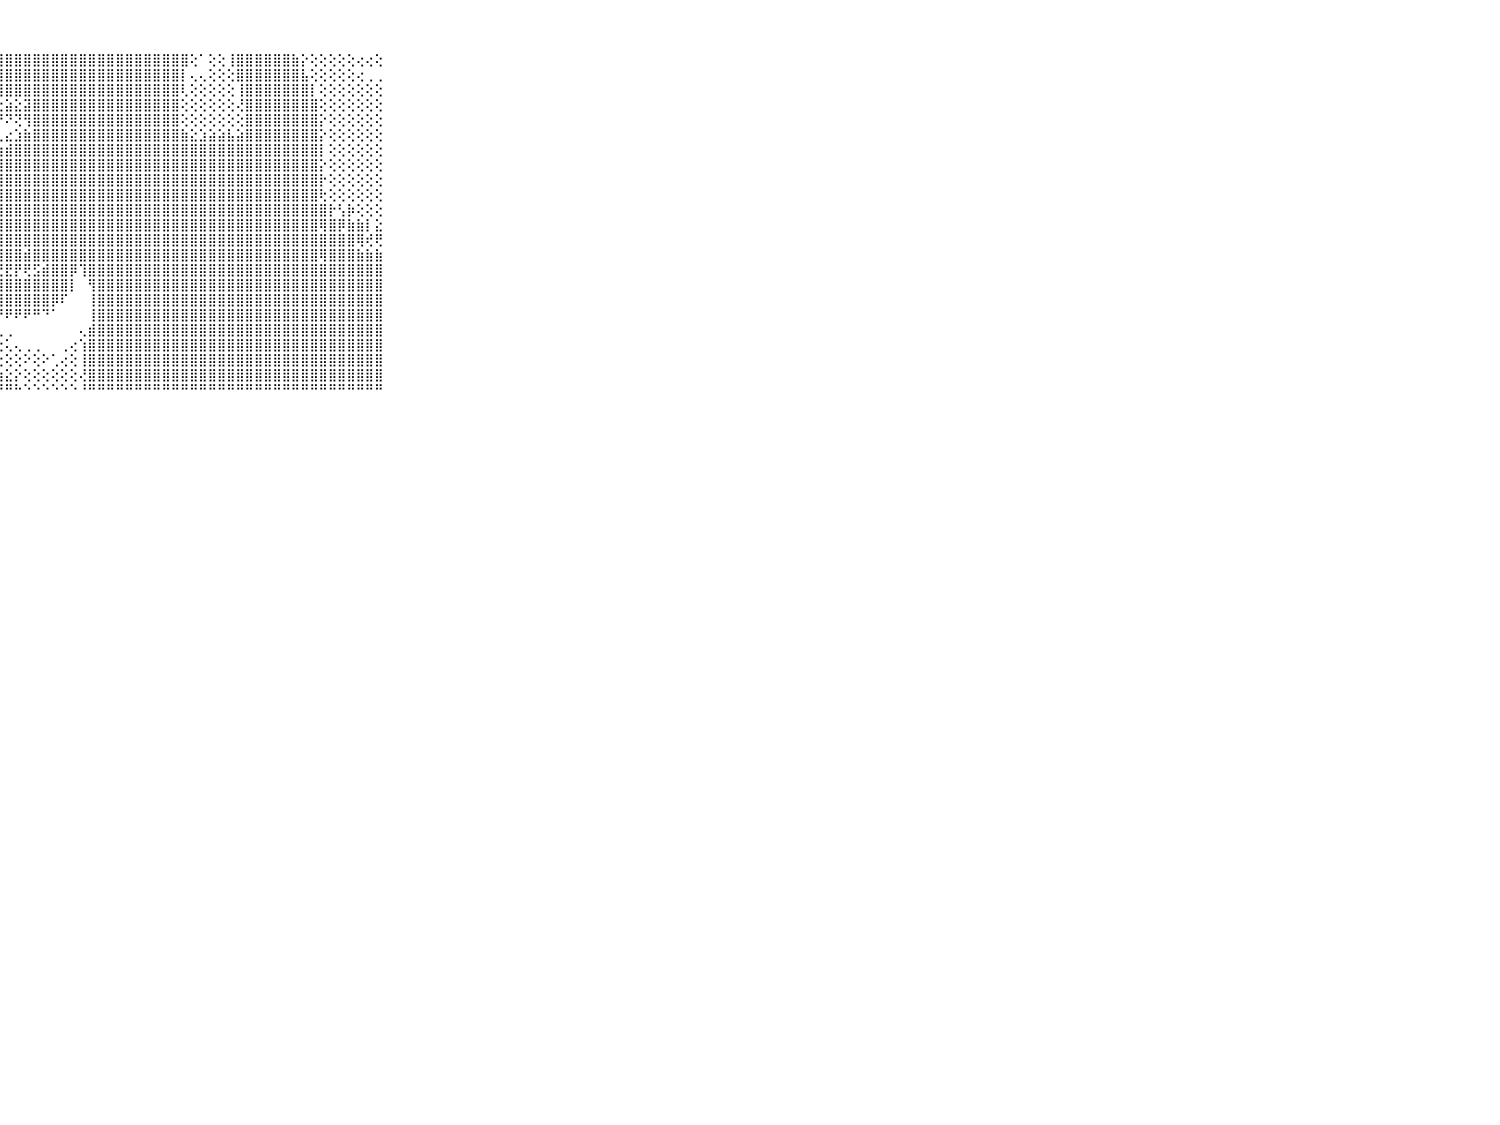

⠀⠀⠀⠀⠀⠀⠀⠀⠀⠀⠀⣿⣿⣿⣿⣿⣿⣿⣿⣿⣿⣿⣿⣿⣿⣿⣿⣿⣿⣿⣿⣿⣿⣿⣿⣿⣿⣿⣿⣿⣿⣿⣿⣿⣿⣿⣿⣿⢕⠁⢕⢕⢸⣿⣿⣿⣿⣿⣿⣷⡕⢕⢕⢕⢕⢕⢔⢔⢕⠀⠀⠀⠀⠀⠀⠀⠀⠀⠀⠀⠀
⠀⠀⠀⠀⠀⠀⠀⠀⠀⠀⠀⣿⣿⣿⣿⣿⣿⣿⣿⣿⣿⣿⣿⣿⣿⣿⣿⣿⣿⣿⣿⣿⣿⣿⣿⣿⣿⣿⣿⣿⣿⣿⣿⣿⣿⣿⣿⡇⢄⢄⢕⢕⢕⣿⣿⣿⣿⣿⣿⣿⣧⢕⢕⢕⢕⢕⢔⢀⢀⠀⠀⠀⠀⠀⠀⠀⠀⠀⠀⠀⠀
⠀⠀⠀⠀⠀⠀⠀⠀⠀⠀⠀⣿⣿⣿⣿⣿⣿⣿⣿⣿⣿⣿⣿⢿⢿⢿⢿⣿⣿⣿⣿⣿⣿⣿⣿⣿⣿⣿⣿⣿⣿⣿⣿⣿⣿⣿⣿⢇⢕⢕⢕⢕⢕⢸⣿⣿⣿⣿⣿⣿⣿⡇⢕⢕⢕⢕⢕⢕⢕⠀⠀⠀⠀⠀⠀⠀⠀⠀⠀⠀⠀
⠀⠀⠀⠀⠀⠀⠀⠀⠀⠀⠀⣿⣿⣿⣿⣿⣿⣿⣿⣿⡿⢇⠁⢄⢔⢕⢕⢕⣵⣕⣽⣿⣿⣿⣿⣿⣿⣿⣿⣿⣿⣿⣿⣿⣿⣿⣿⢕⢕⢕⢕⢕⢕⢜⣿⣿⣿⣿⣿⣿⣿⣿⢕⢕⢕⢕⢕⢕⢕⠀⠀⠀⠀⠀⠀⠀⠀⠀⠀⠀⠀
⠀⠀⠀⠀⠀⠀⠀⠀⠀⠀⠀⣿⣿⣿⣿⣿⣿⣿⡟⠑⠕⠁⢕⢎⣕⣼⢿⠟⠝⢝⢻⣿⣿⣿⣿⣿⣿⣿⣿⣿⣿⣿⣿⣿⣿⣿⣿⢕⢕⢕⢕⢕⢕⢕⣿⣿⣿⣿⣿⣿⣿⣿⡕⢕⢕⢕⢕⢕⢕⠀⠀⠀⠀⠀⠀⠀⠀⠀⠀⠀⠀
⠀⠀⠀⠀⠀⠀⠀⠀⠀⠀⠀⣿⣿⣿⣿⣿⣿⣟⢕⢁⢀⢄⢕⠞⠙⢁⢄⢄⣔⣱⣷⣿⣿⣿⣿⣿⣿⣿⣿⣿⣿⣿⣿⣿⣿⣿⣿⣷⣕⣱⣵⣵⣧⣵⣿⣿⣿⣿⣿⣿⣿⣿⡕⢕⢕⢕⢕⢕⢕⠀⠀⠀⠀⠀⠀⠀⠀⠀⠀⠀⠀
⠀⠀⠀⠀⠀⠀⠀⠀⠀⠀⠀⣿⣿⣿⣿⣿⣿⣇⣕⢕⢕⢕⢄⢔⣔⣕⣕⣱⣾⣿⣿⣿⣿⣿⣿⣿⣿⣿⣿⣿⣿⣿⣿⣿⣿⣿⣿⣿⣿⣿⣿⣿⣿⣿⣿⣿⣿⣿⣿⣿⣿⣿⡇⢕⢕⢕⢕⢕⢕⠀⠀⠀⠀⠀⠀⠀⠀⠀⠀⠀⠀
⠀⠀⠀⠀⠀⠀⠀⠀⠀⠀⠀⣿⣿⣿⣿⣿⣿⣿⢕⢕⢕⣷⣾⣿⣿⣿⣿⣿⣿⣿⣿⣿⣿⣿⣿⣿⣿⣿⣿⣿⣿⣿⣿⣿⣿⣿⣿⣿⣿⣿⣿⣿⣿⣿⣿⣿⣿⣿⣿⣿⣿⣿⡕⢕⢕⢕⢕⢕⢕⠀⠀⠀⠀⠀⠀⠀⠀⠀⠀⠀⠀
⠀⠀⠀⠀⠀⠀⠀⠀⠀⠀⠀⣿⣿⣿⣿⣿⣿⣿⢕⢕⢸⣿⣿⣿⣿⣿⣿⣿⣿⣿⣿⣿⣿⣿⣿⣿⣿⣿⣿⣿⣿⣿⣿⣿⣿⣿⣿⣿⣿⣿⣿⣿⣿⣿⣿⣿⣿⣿⣿⣿⣿⣿⡗⢕⢕⢕⢕⢕⢕⠀⠀⠀⠀⠀⠀⠀⠀⠀⠀⠀⠀
⠀⠀⠀⠀⠀⠀⠀⠀⠀⠀⠀⣿⣿⣿⣿⣿⣿⣿⣇⢕⢸⣿⣿⣿⣿⣿⣿⣿⣿⣿⣿⣿⣿⣿⣿⣿⣿⣿⣿⣿⣿⣿⣿⣿⣿⣿⣿⣿⣿⣿⣿⣿⣿⣿⣿⣿⣿⣿⣿⣿⣿⣿⢗⢕⢕⢕⢕⢕⢕⠀⠀⠀⠀⠀⠀⠀⠀⠀⠀⠀⠀
⠀⠀⠀⠀⠀⠀⠀⠀⠀⠀⠀⣿⣿⣿⣿⣿⣿⣿⣿⣕⢸⣿⣿⣿⣿⢿⣿⣿⣿⣿⣿⣿⣿⣿⣿⣿⣿⣿⣿⣿⣿⣿⣿⣿⣿⣿⣿⣿⣿⣿⣿⣿⣿⣿⣿⣿⣿⣿⣿⣿⣿⣿⣿⡗⢣⡷⢕⢕⢕⠀⠀⠀⠀⠀⠀⠀⠀⠀⠀⠀⠀
⠀⠀⠀⠀⠀⠀⠀⠀⠀⠀⠀⣿⣿⣿⣿⣿⣿⣿⣿⣿⣧⣿⣿⣿⣿⣿⣿⣿⣿⣿⣿⣿⣿⣿⣿⣿⣿⣿⣿⣿⣿⣿⣿⣿⣿⣿⣿⣿⣿⣿⣿⣿⣿⣿⣿⣿⣿⣿⣿⣿⣿⣿⢿⣿⡿⣷⣷⡇⣕⠀⠀⠀⠀⠀⠀⠀⠀⠀⠀⠀⠀
⠀⠀⠀⠀⠀⠀⠀⠀⠀⠀⠀⣿⣿⣿⣿⣿⣿⣿⣿⣿⣿⣿⣿⣿⣿⣿⣿⣿⣿⣿⣿⣿⣿⣿⣿⣿⣿⣿⣿⣿⣿⣿⣿⣿⣿⣿⣿⣿⣿⣿⣿⣿⣿⣿⣿⣿⣿⣿⣿⣿⣿⣿⣿⣿⣿⣿⢿⢞⢟⠀⠀⠀⠀⠀⠀⠀⠀⠀⠀⠀⠀
⠀⠀⠀⠀⠀⠀⠀⠀⠀⠀⠀⣹⣿⣿⣿⣿⣿⣿⣿⣿⣿⣿⣿⣿⣿⣿⣿⣿⣿⣿⣾⣿⣿⣿⣿⣿⣿⣿⣿⣿⣿⣿⣿⣿⣿⣿⣿⣿⣿⣿⣿⣿⣿⣿⣿⣿⣿⣿⣿⣿⣿⣿⢿⣿⣿⣿⣷⣷⣷⠀⠀⠀⠀⠀⠀⠀⠀⠀⠀⠀⠀
⠀⠀⠀⠀⠀⠀⠀⠀⠀⠀⠀⣿⣿⣿⣿⣿⣿⣿⣿⣿⣿⣿⣿⣿⣿⣿⣿⣟⣟⡟⢟⣫⣾⣿⣿⡿⢹⣿⣿⣿⣿⣿⣿⣿⣿⣿⣿⣿⣿⣿⣿⣿⣿⣿⣿⣿⣿⣿⣿⣿⣿⣿⣿⣿⣿⣿⣿⣿⣿⠀⠀⠀⠀⠀⠀⠀⠀⠀⠀⠀⠀
⠀⠀⠀⠀⠀⠀⠀⠀⠀⠀⠀⣿⣿⣿⣿⣿⣿⣿⣿⣿⣿⣿⣿⣿⢿⣿⣿⣿⣿⣿⣿⣿⣿⣿⣿⡇⠀⢻⣿⣿⣿⣿⣿⣿⣿⣿⣿⣿⣿⣿⣿⣿⣿⣿⣿⣿⣿⣿⣿⣿⣿⣿⣿⣿⣿⣿⣿⣿⣿⠀⠀⠀⠀⠀⠀⠀⠀⠀⠀⠀⠀
⠀⠀⠀⠀⠀⠀⠀⠀⠀⠀⠀⣿⣿⣿⣿⣿⣿⣿⣿⣿⣿⣿⣿⣿⡇⢝⢿⣿⣿⣿⣿⣿⣿⡿⠏⠀⠀⢸⣿⣿⣿⣿⣿⣿⣿⣿⣿⣿⣿⣿⣿⣿⣿⣿⣿⣿⣿⣿⣿⣿⣿⣿⣿⣿⣿⣿⣿⣿⣿⠀⠀⠀⠀⠀⠀⠀⠀⠀⠀⠀⠀
⠀⠀⠀⠀⠀⠀⠀⠀⠀⠀⠀⣿⣿⣿⣿⣿⣿⣿⣿⣿⣿⣿⣿⣿⡇⢕⢕⠙⠟⠟⠟⠛⠙⠁⠀⠀⠀⢸⣿⣿⣿⣿⣿⣿⣿⣿⣿⣿⣿⣿⣿⣿⣿⣿⣿⣿⣿⣿⣿⣿⣿⣿⣿⣿⣿⣿⣿⣿⣿⠀⠀⠀⠀⠀⠀⠀⠀⠀⠀⠀⠀
⠀⠀⠀⠀⠀⠀⠀⠀⠀⠀⠀⣿⣿⣿⣿⣿⣿⣿⣿⣿⣿⣿⣿⣿⡇⠕⠕⢄⢀⠀⠀⠀⠀⠀⠀⠀⢄⣾⣿⣿⣿⣿⣿⣿⣿⣿⣿⣿⣿⣿⣿⣿⣿⣿⣿⣿⣿⣿⣿⣿⣿⣿⣿⣿⣿⣿⣿⣿⣿⠀⠀⠀⠀⠀⠀⠀⠀⠀⠀⠀⠀
⠀⠀⠀⠀⠀⠀⠀⠀⠀⠀⠀⣿⣿⣿⣿⣿⣿⣿⣿⣿⣿⣿⣿⣿⣷⡕⢔⢕⢅⢄⢀⢀⠀⠀⢀⢔⢱⣿⣿⣿⣿⣿⣿⣿⣿⣿⣿⣿⣿⣿⣿⣿⣿⣿⣿⣿⣿⣿⣿⣿⣿⣿⣿⣿⣿⣿⣿⣿⣿⠀⠀⠀⠀⠀⠀⠀⠀⠀⠀⠀⠀
⠀⠀⠀⠀⠀⠀⠀⠀⠀⠀⠀⣿⣿⣿⣿⣿⣿⣿⣿⣿⣿⣿⣿⣿⣿⣿⡕⢕⢕⢕⠕⢕⠕⢁⢔⢕⢸⣿⣿⣿⣿⣿⣿⣿⣿⣿⣿⣿⣿⣿⣿⣿⣿⣿⣿⣿⣿⣿⣿⣿⣿⣿⣿⣿⣿⣿⣿⣿⣿⠀⠀⠀⠀⠀⠀⠀⠀⠀⠀⠀⠀
⠀⠀⠀⠀⠀⠀⠀⠀⠀⠀⠀⣿⣿⣿⣿⣿⣿⣿⣿⣿⣿⣿⣿⣿⣿⣿⣿⣷⣕⡕⢕⢕⢕⢕⢕⢕⢜⣿⣿⣿⣿⣿⣿⣿⣿⣿⣿⣿⣿⣿⣿⣿⣿⣿⣿⣿⣿⣿⣿⣿⣿⣿⣿⣿⣿⣿⣿⣿⣿⠀⠀⠀⠀⠀⠀⠀⠀⠀⠀⠀⠀
⠀⠀⠀⠀⠀⠀⠀⠀⠀⠀⠀⠛⠛⠛⠛⠛⠛⠛⠛⠛⠛⠛⠛⠛⠛⠛⠛⠛⠛⠓⠑⠑⠑⠑⠑⠑⠘⠛⠛⠛⠛⠛⠛⠛⠛⠛⠛⠛⠛⠛⠛⠛⠛⠛⠛⠛⠛⠛⠛⠛⠛⠛⠛⠛⠛⠛⠛⠛⠛⠀⠀⠀⠀⠀⠀⠀⠀⠀⠀⠀⠀